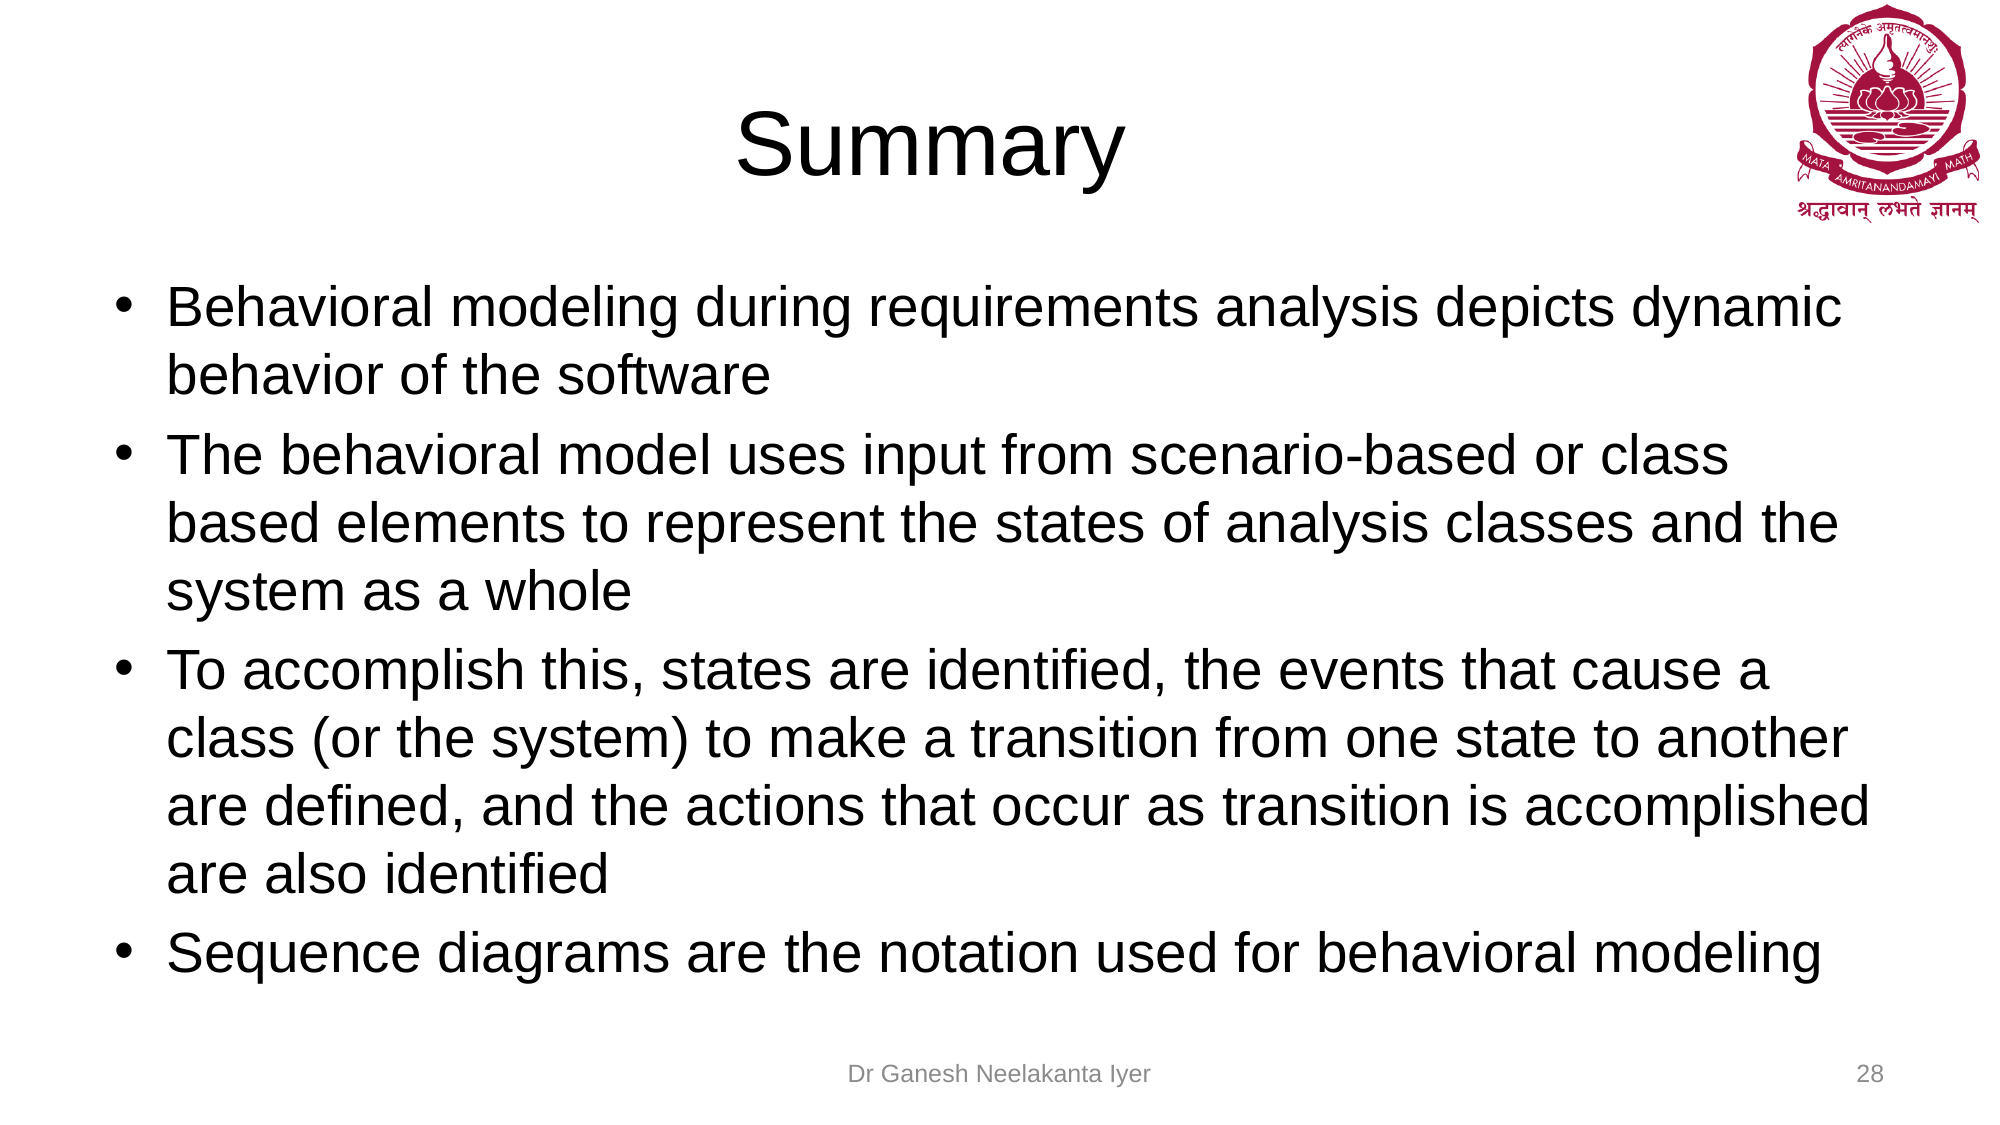

# Summary
Behavioral modeling during requirements analysis depicts dynamic behavior of the software
The behavioral model uses input from scenario-based or class based elements to represent the states of analysis classes and the system as a whole
To accomplish this, states are identified, the events that cause a class (or the system) to make a transition from one state to another are defined, and the actions that occur as transition is accomplished are also identified
Sequence diagrams are the notation used for behavioral modeling
Dr Ganesh Neelakanta Iyer
28